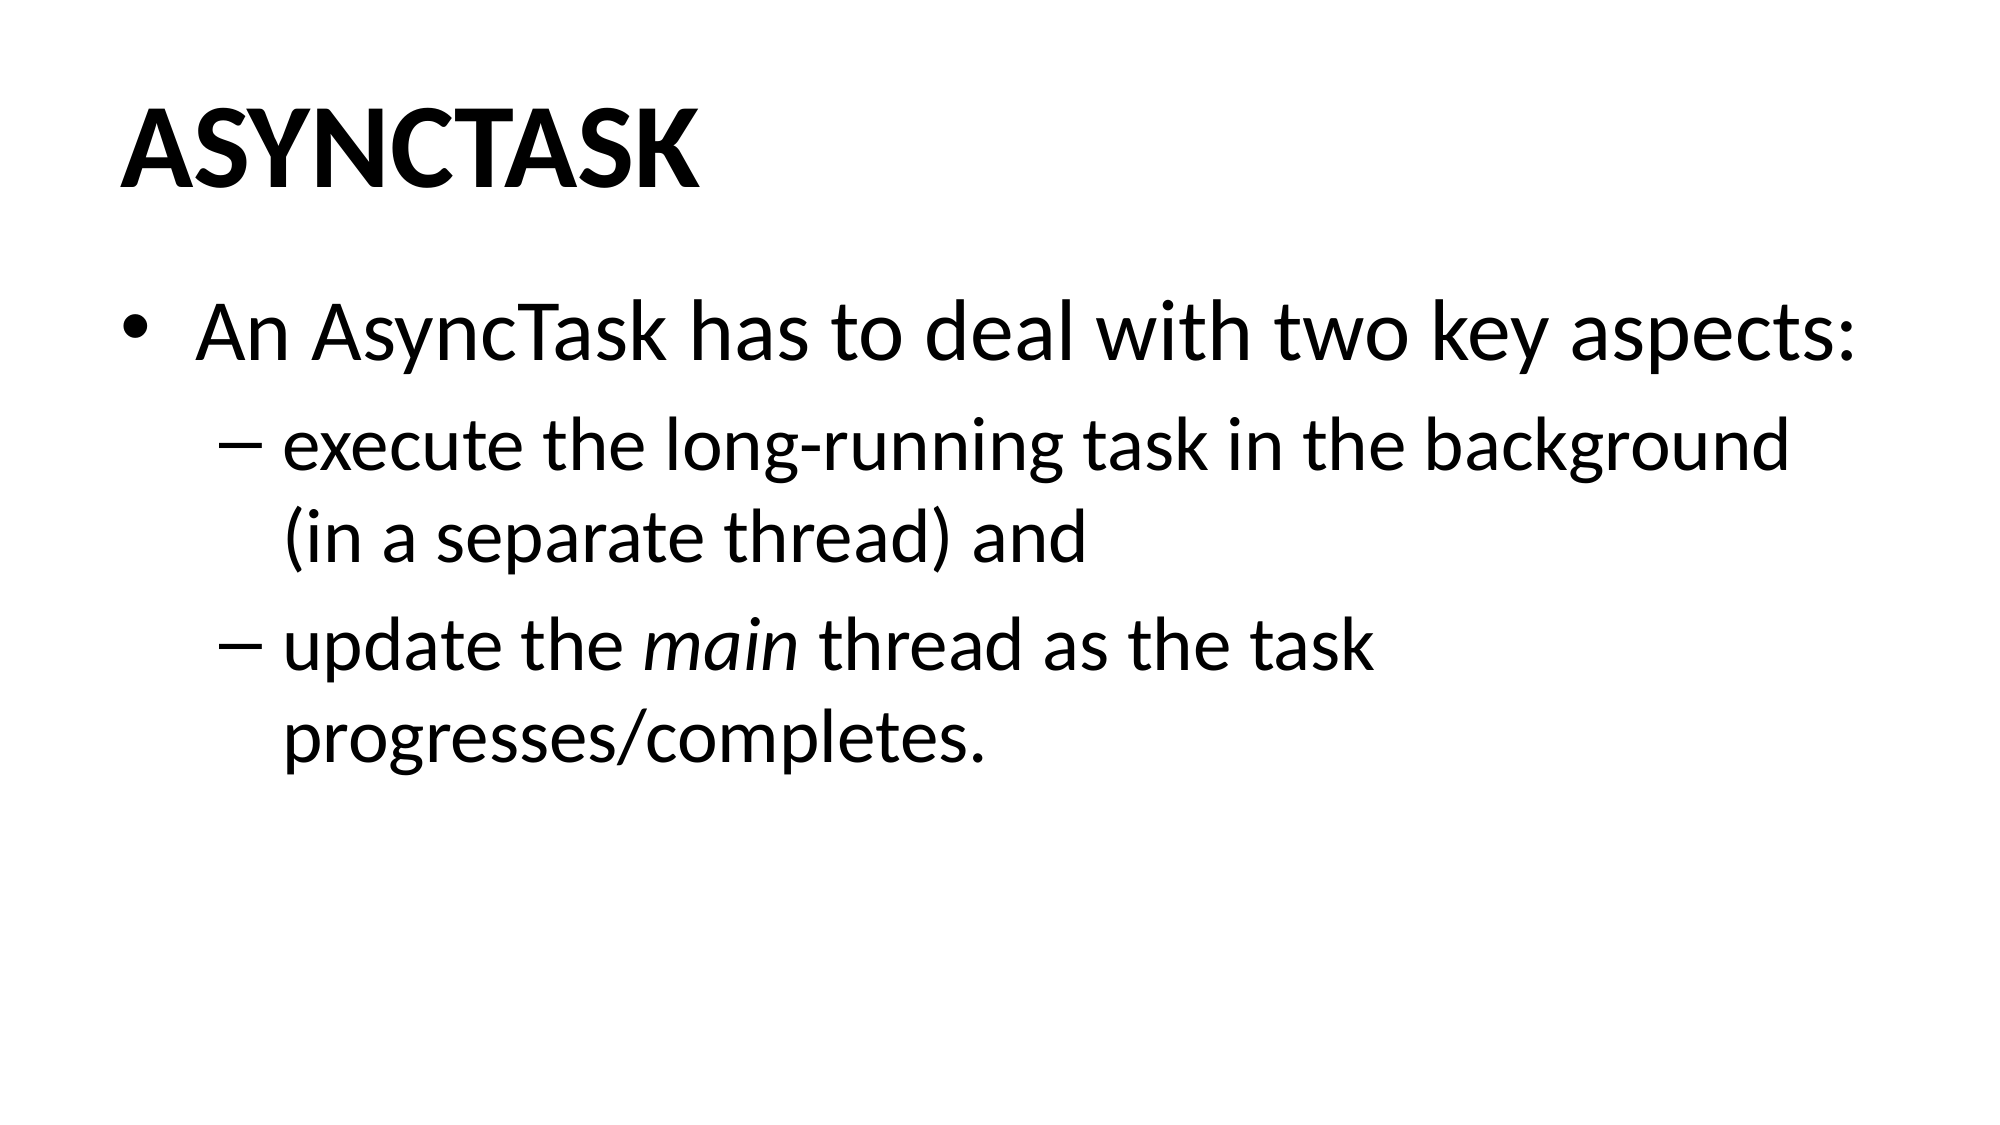

# ASYNCTASK
An AsyncTask has to deal with two key aspects:
execute the long-running task in the background (in a separate thread) and
update the main thread as the task progresses/completes.